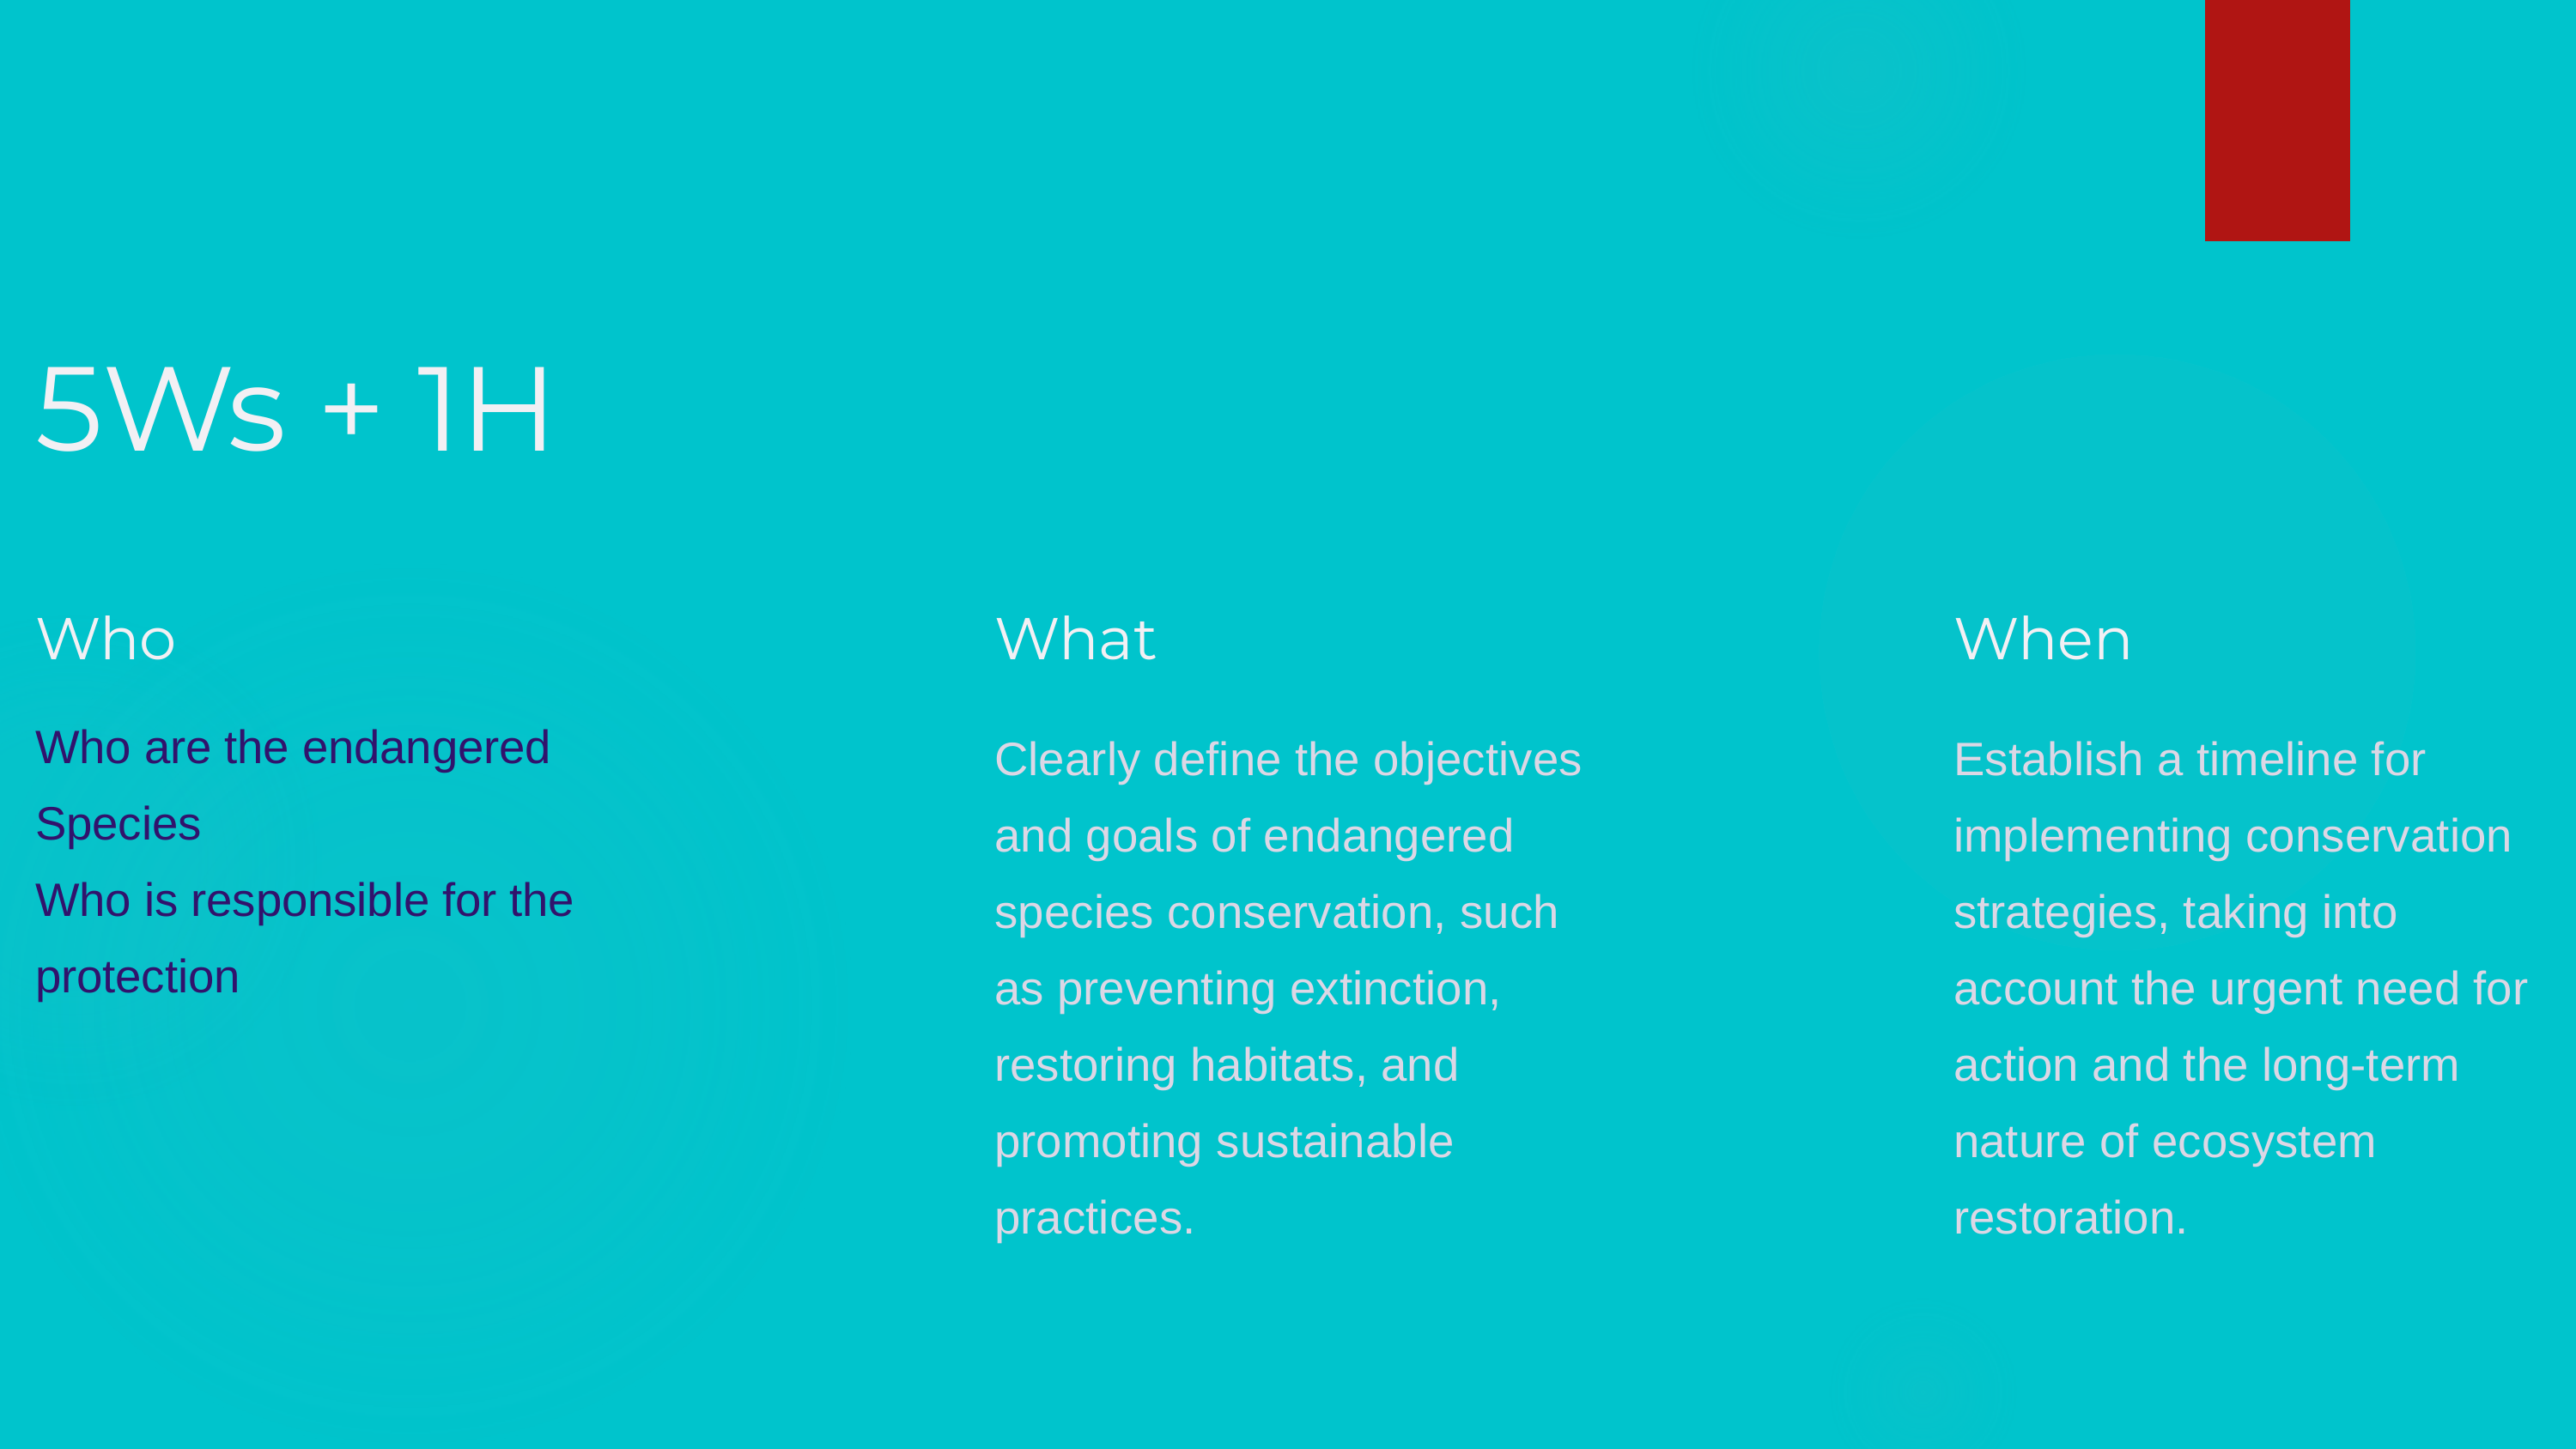

5Ws + 1H

Who
What
When

Who are the endangered
Species
Who is responsible for the protection
Clearly define the objectives and goals of endangered species conservation, such as preventing extinction, restoring habitats, and promoting sustainable practices.
Establish a timeline for implementing conservation strategies, taking into account the urgent need for action and the long-term nature of ecosystem restoration.